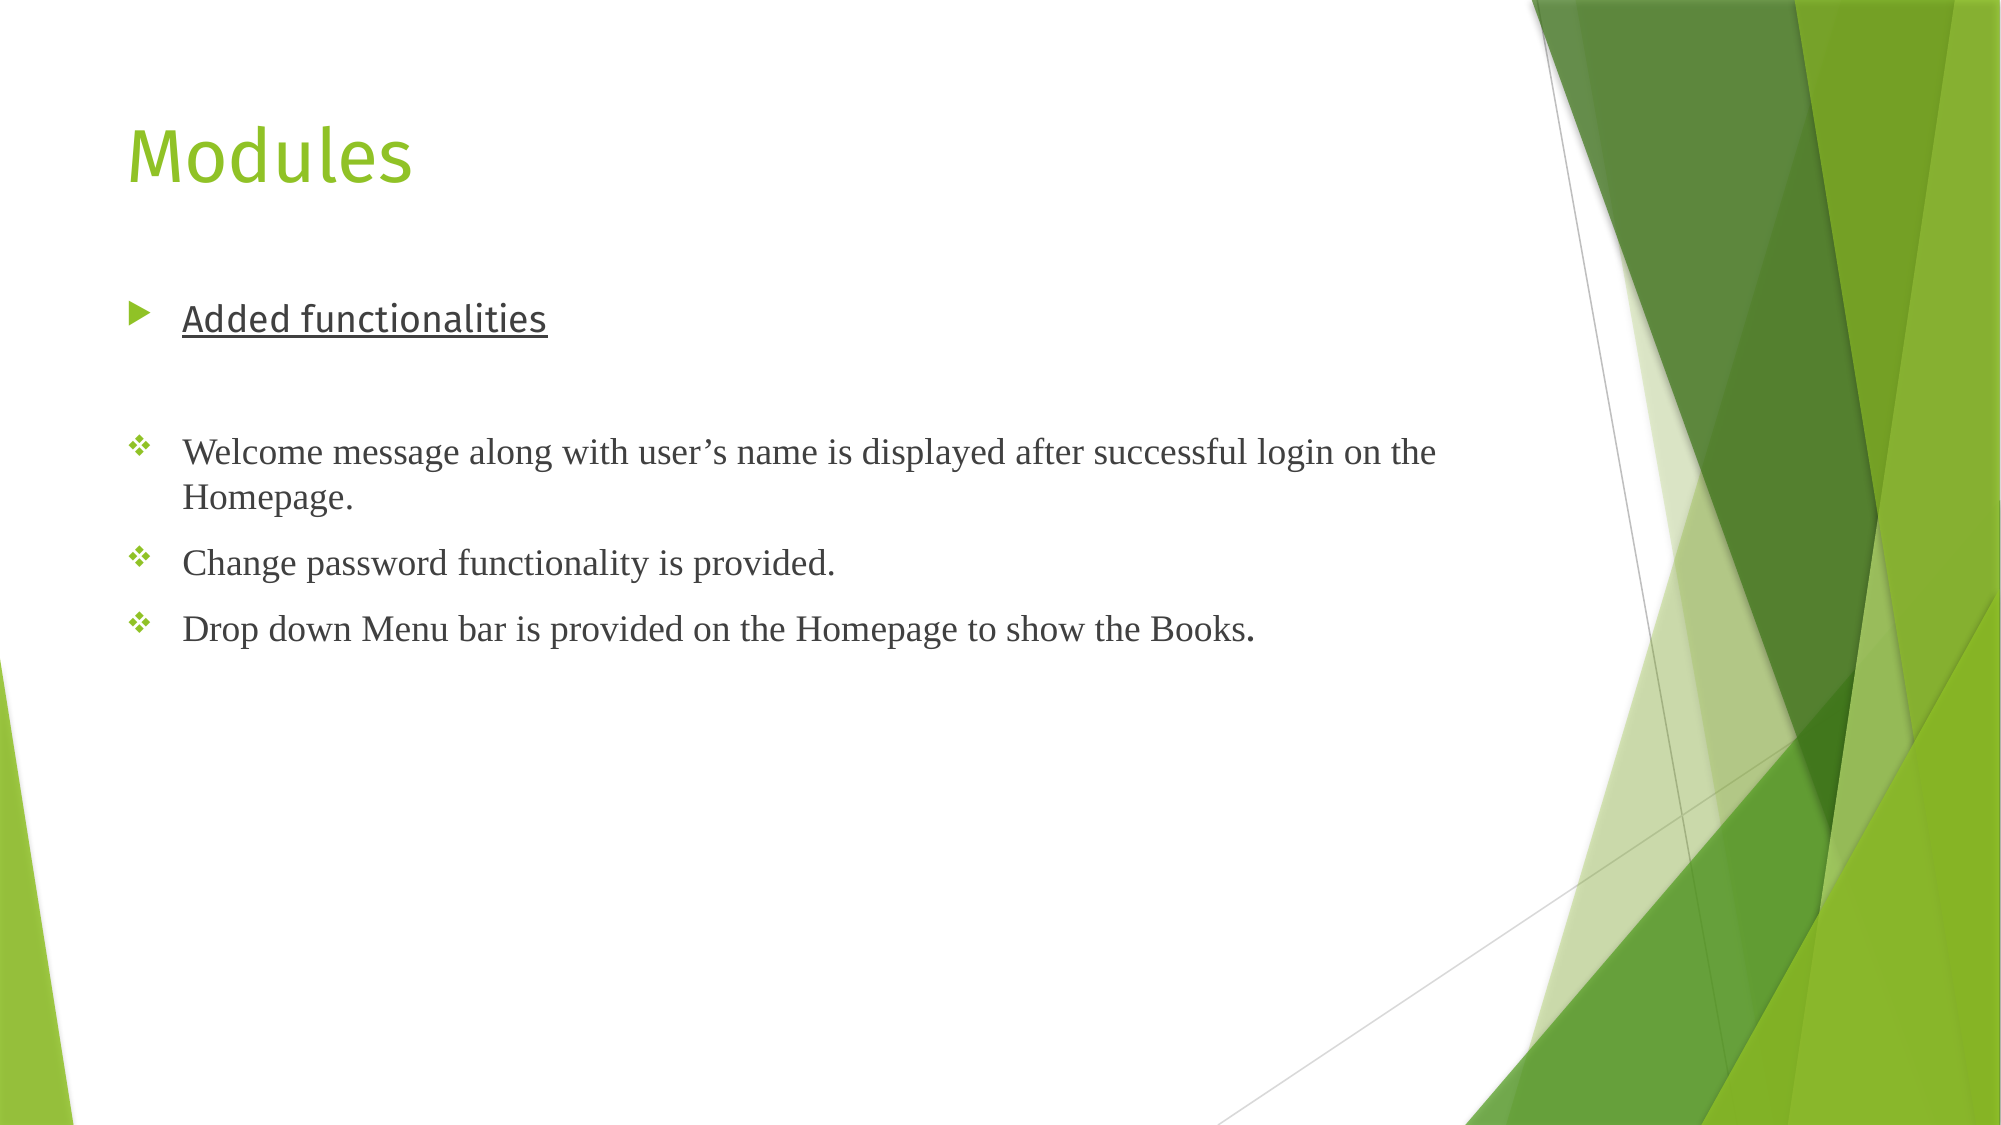

# Modules
Added functionalities

Welcome message along with user’s name is displayed after successful login on the Homepage.
Change password functionality is provided.
Drop down Menu bar is provided on the Homepage to show the Books.